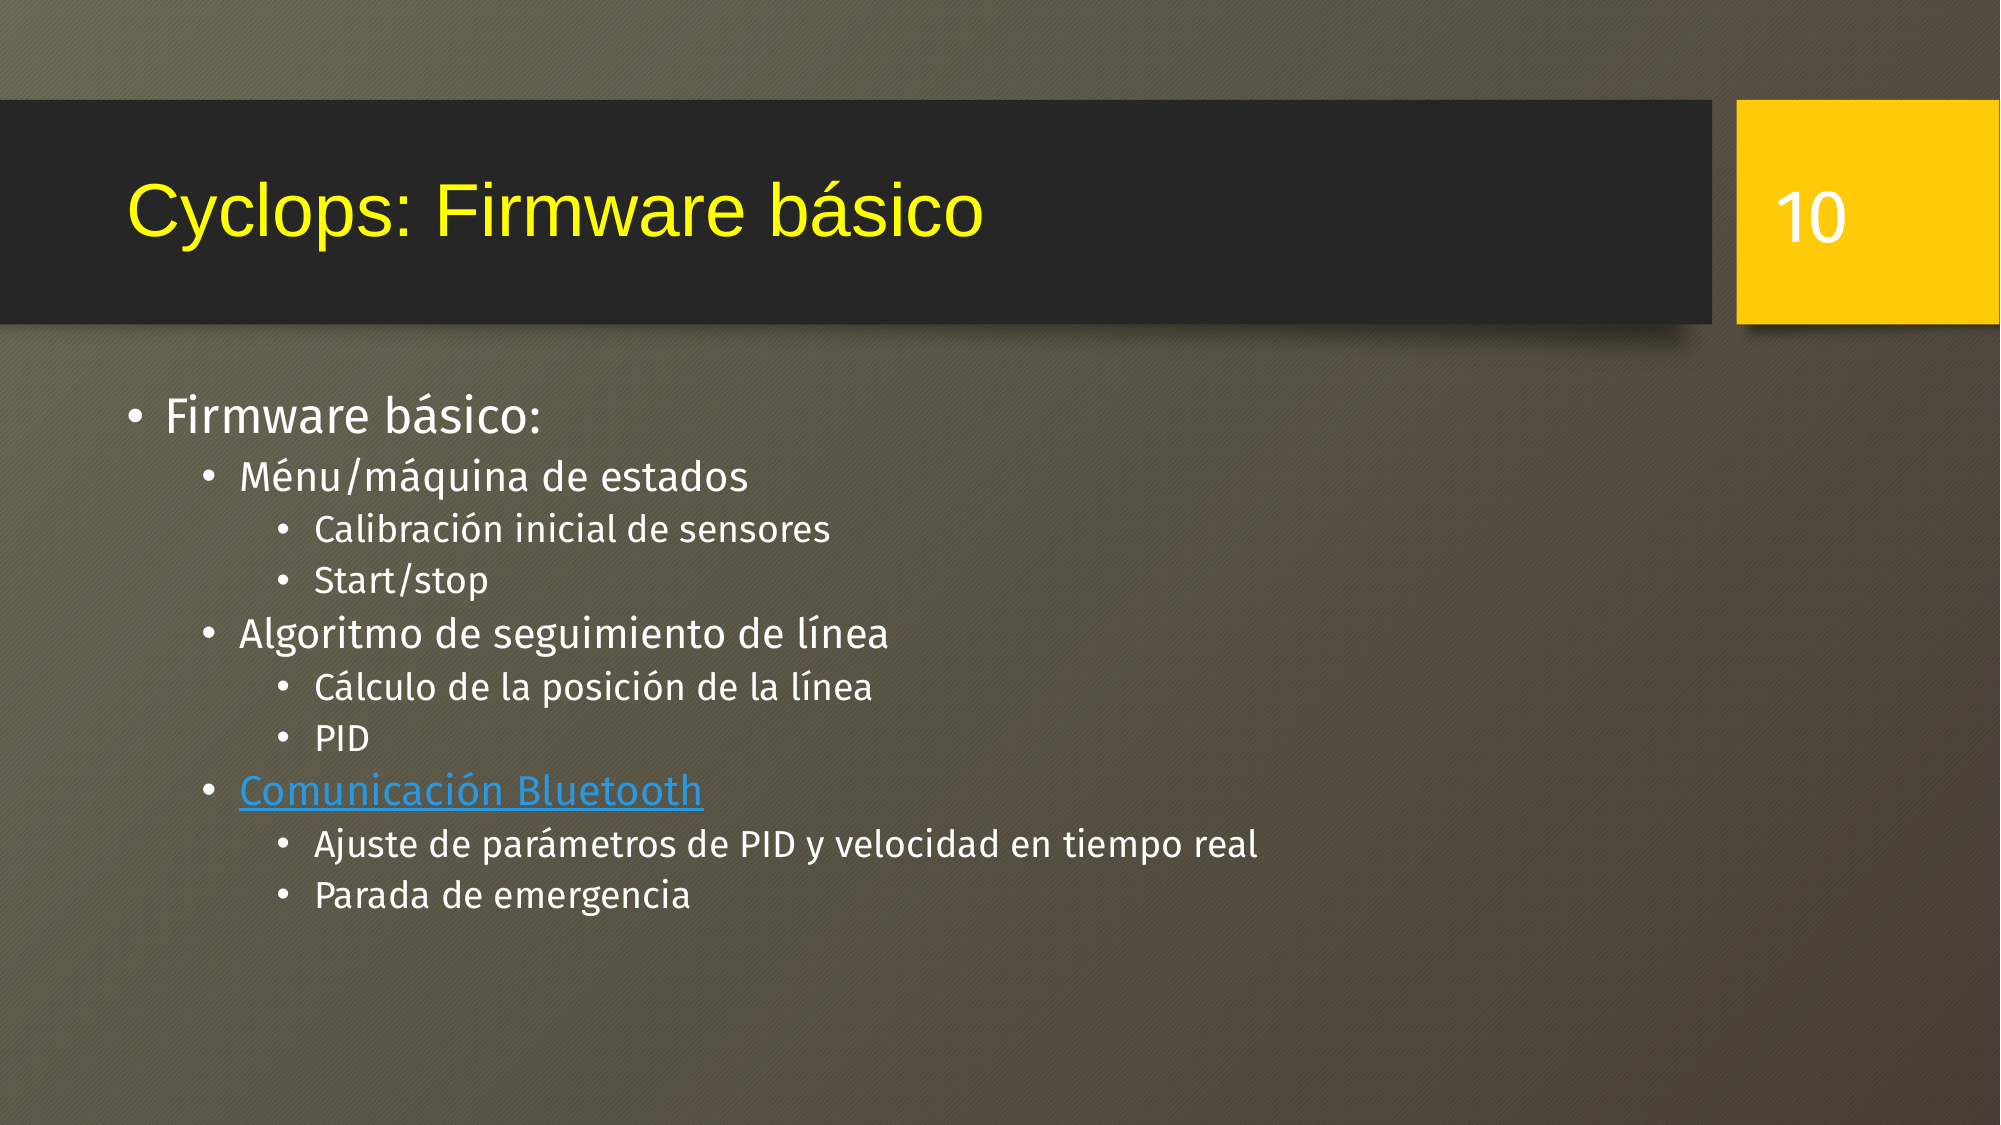

10
# Cyclops: Firmware básico
Firmware básico:
Ménu/máquina de estados
Calibración inicial de sensores
Start/stop
Algoritmo de seguimiento de línea
Cálculo de la posición de la línea
PID
Comunicación Bluetooth
Ajuste de parámetros de PID y velocidad en tiempo real
Parada de emergencia